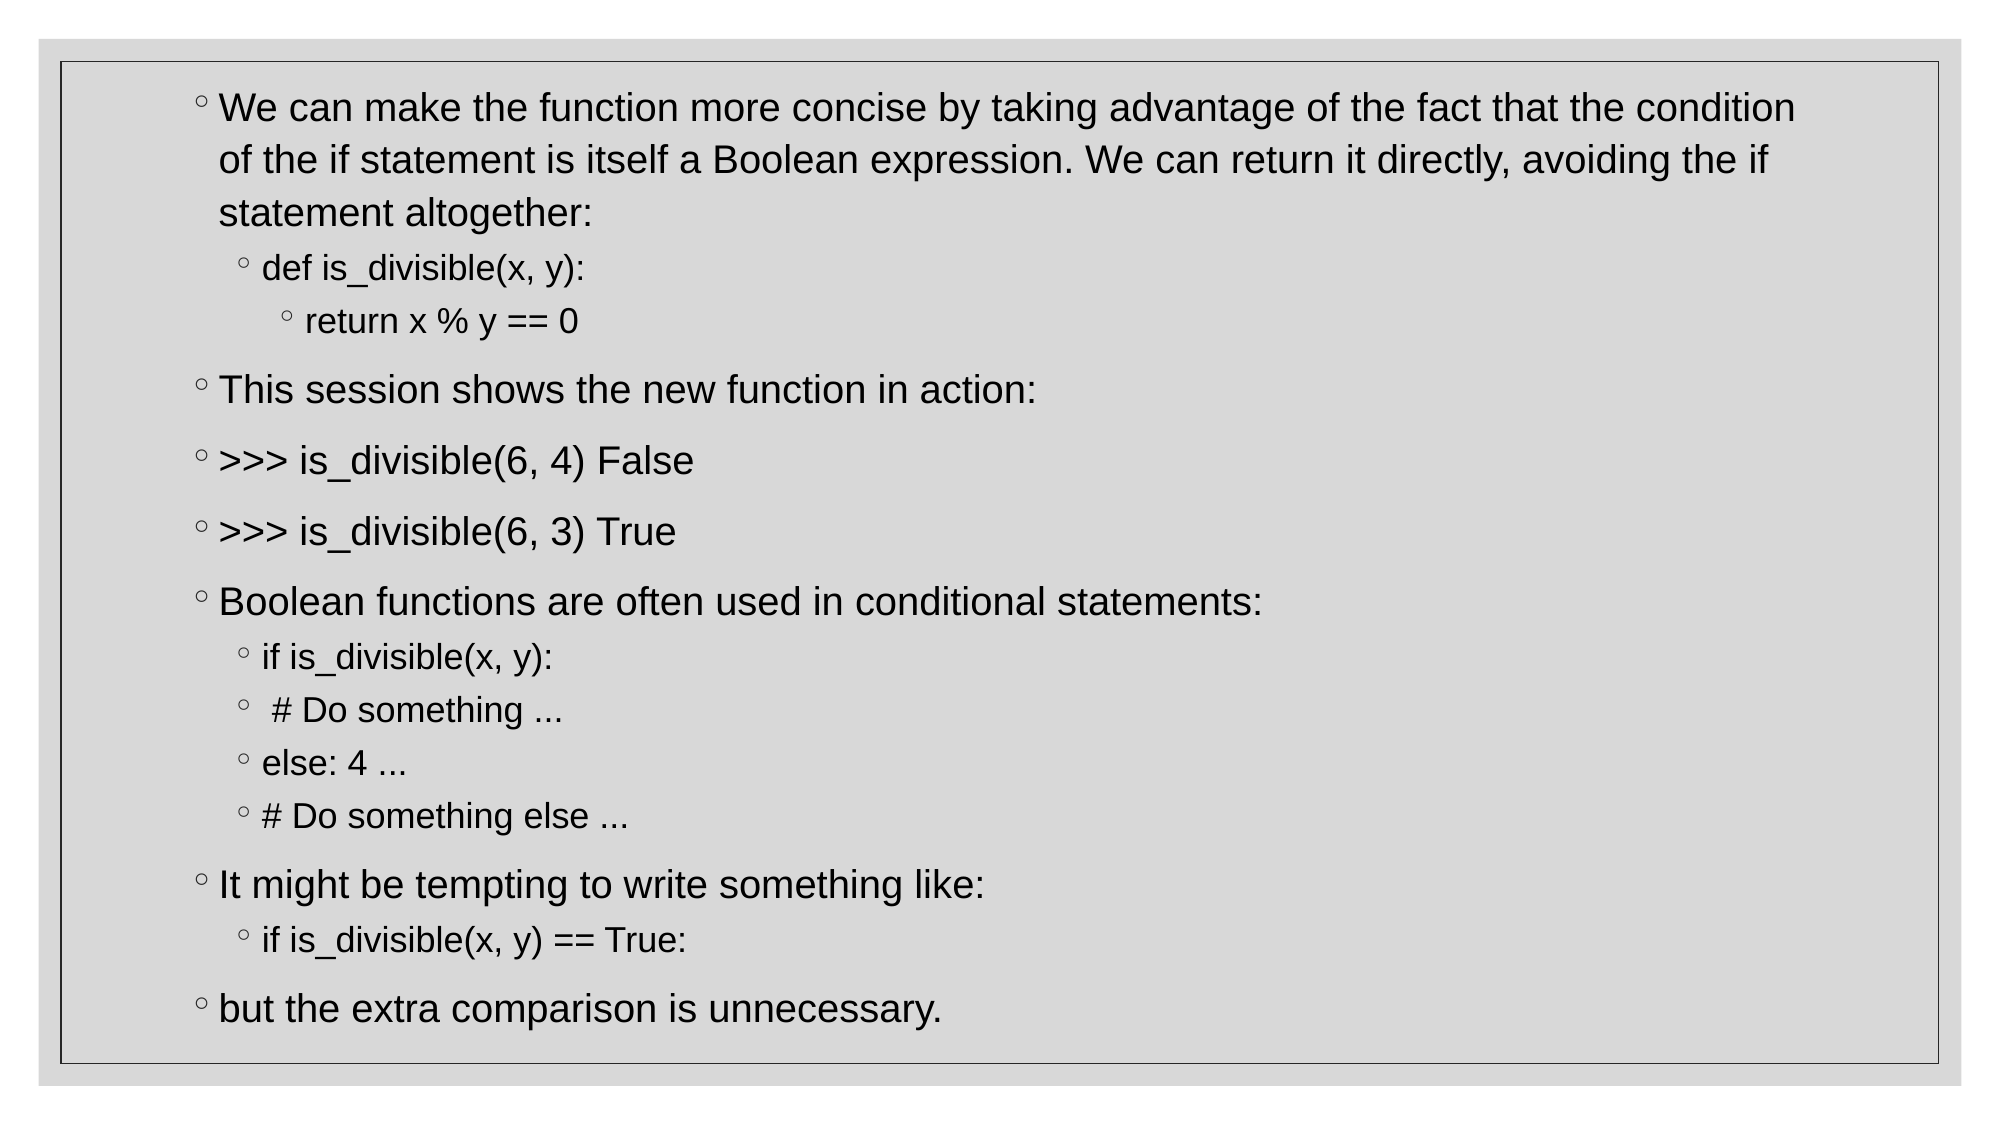

We can make the function more concise by taking advantage of the fact that the condition of the if statement is itself a Boolean expression. We can return it directly, avoiding the if statement altogether:
def is_divisible(x, y):
return x % y == 0
This session shows the new function in action:
>>> is_divisible(6, 4) False
>>> is_divisible(6, 3) True
Boolean functions are often used in conditional statements:
if is_divisible(x, y):
 # Do something ...
else: 4 ...
# Do something else ...
It might be tempting to write something like:
if is_divisible(x, y) == True:
but the extra comparison is unnecessary.